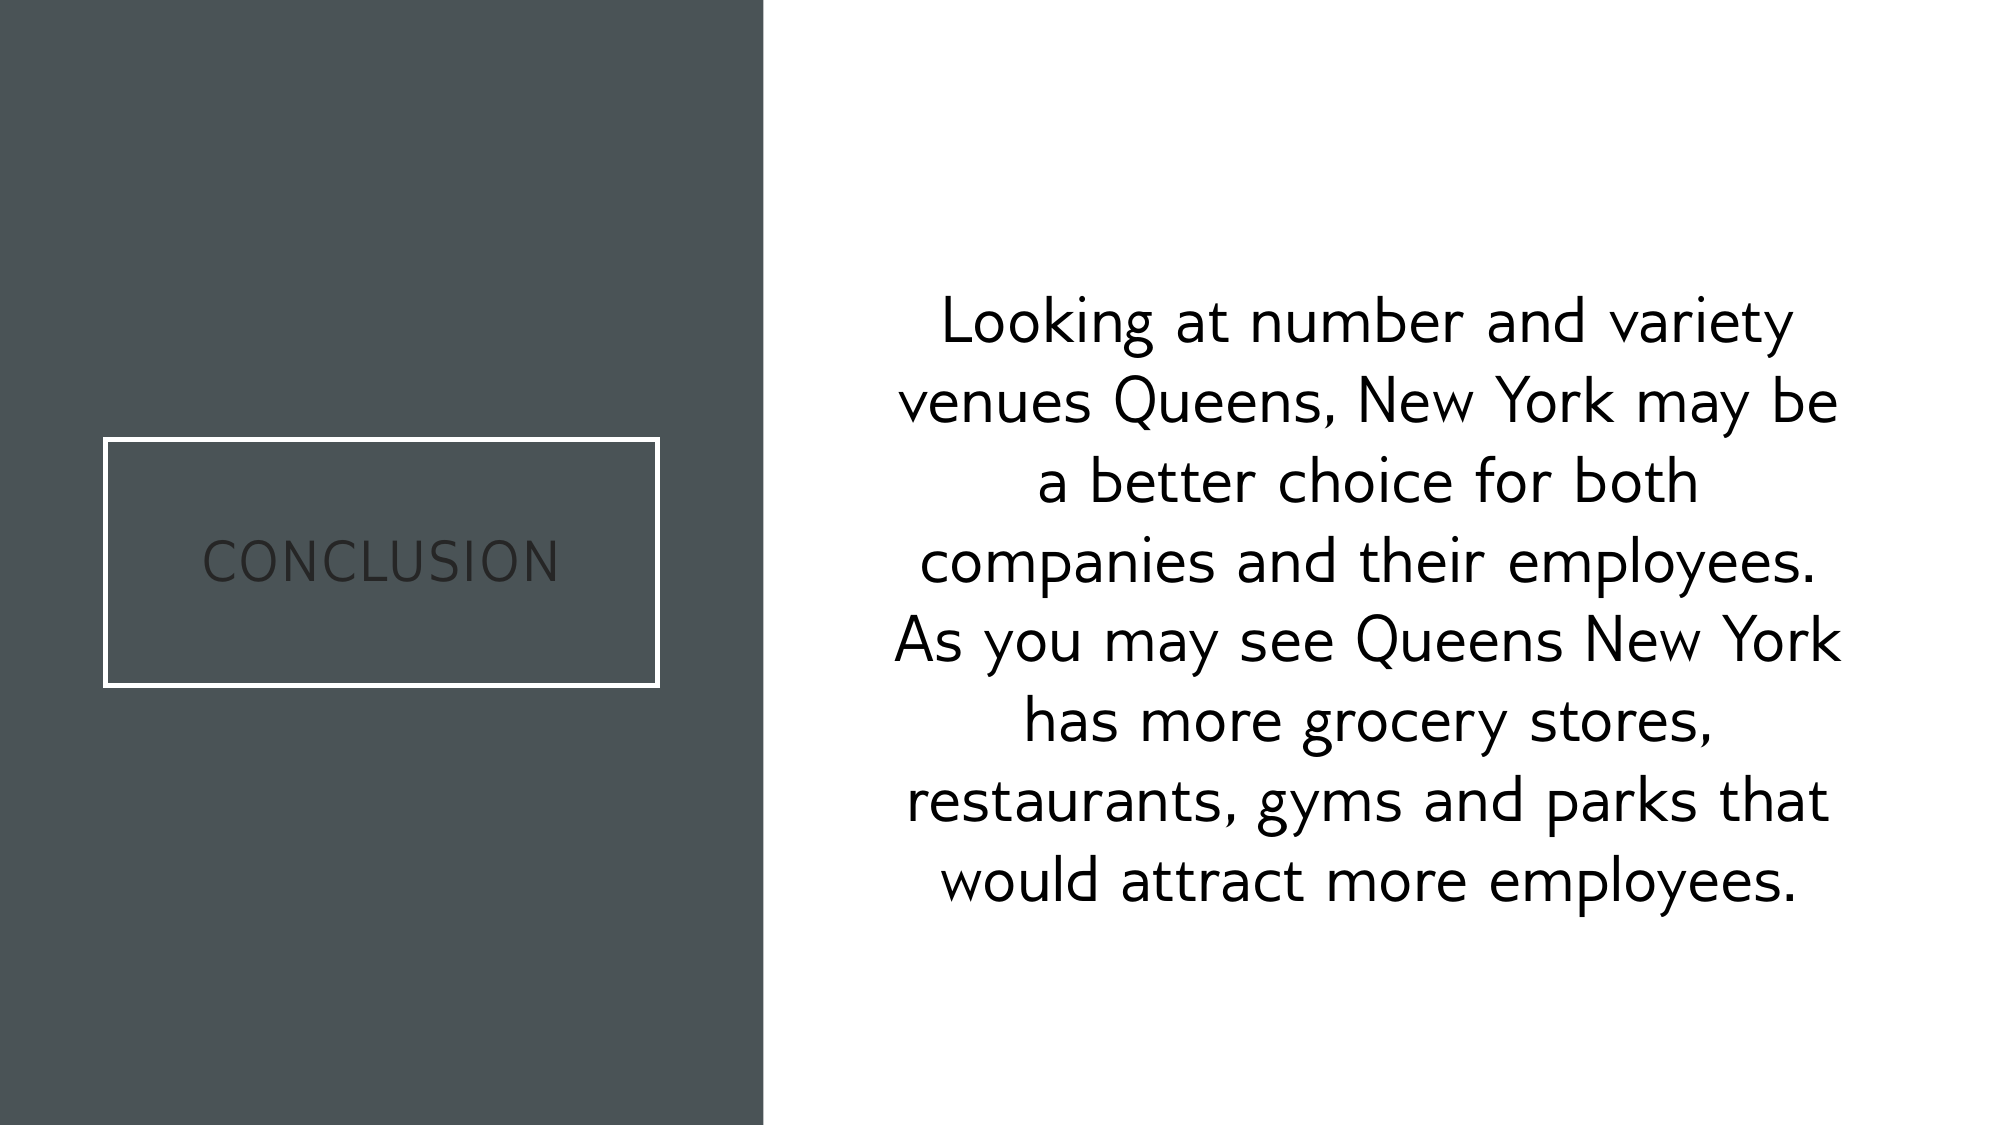

Looking at number and variety venues Queens, New York may be a better choice for both companies and their employees. As you may see Queens New York has more grocery stores, restaurants, gyms and parks that would attract more employees.
# Conclusion